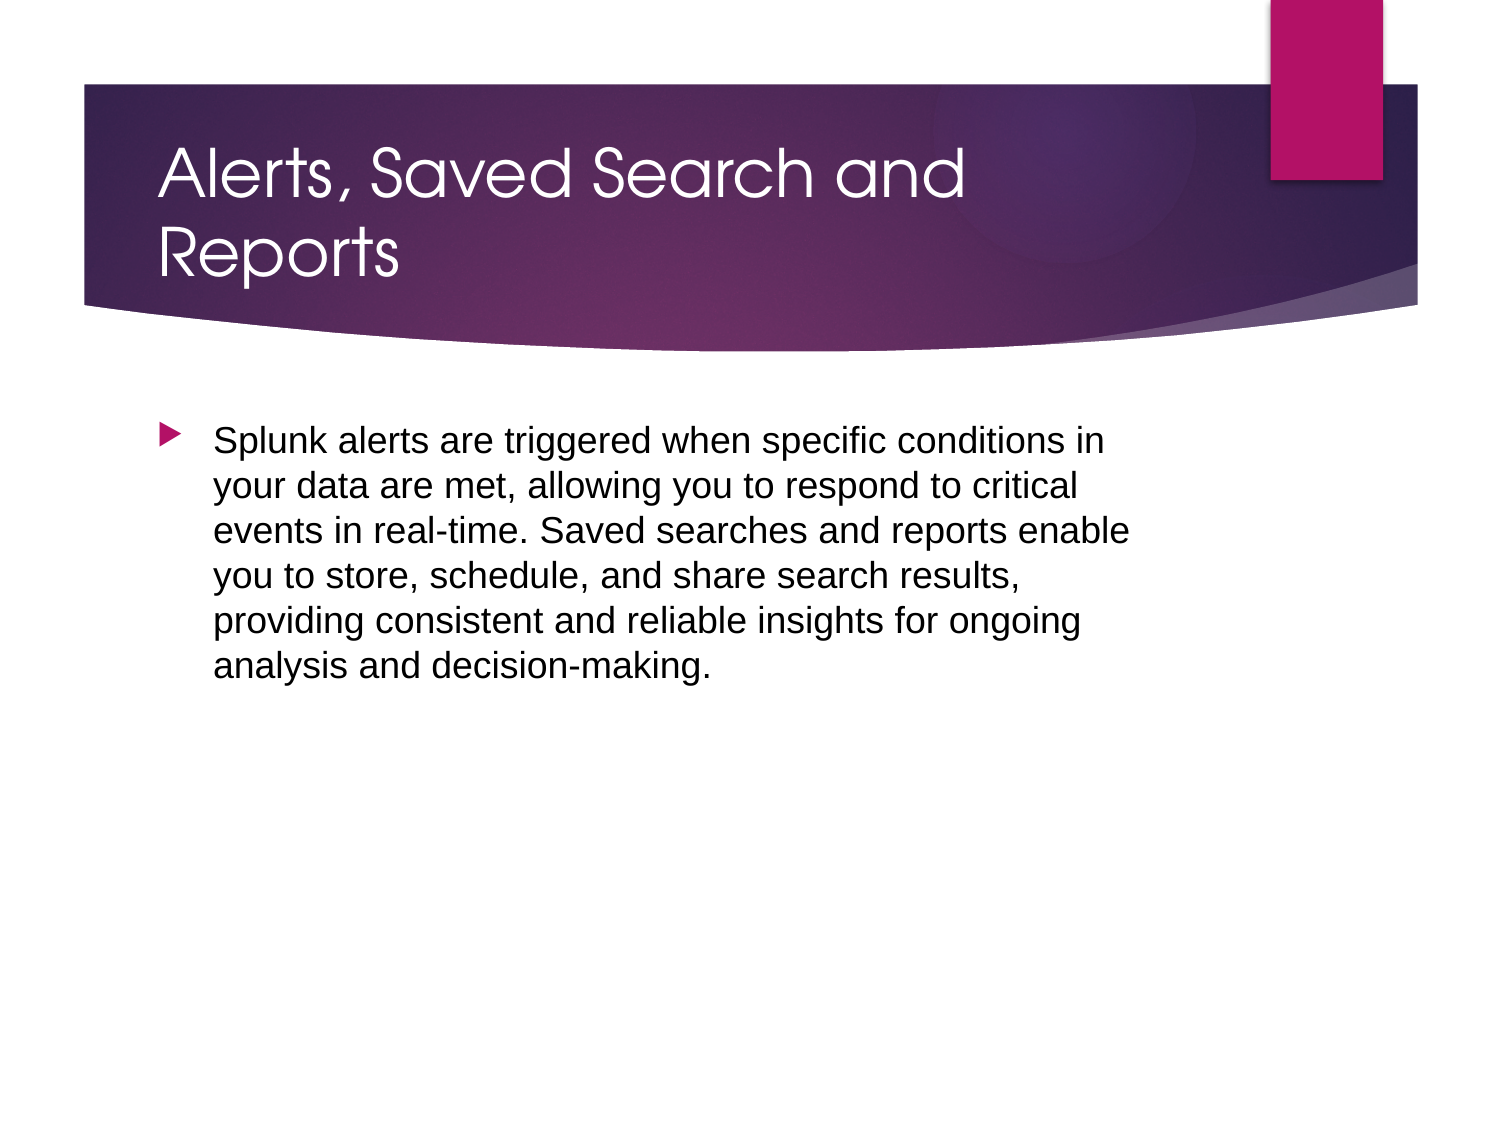

# Alerts, Saved Search and Reports
Splunk alerts are triggered when specific conditions in your data are met, allowing you to respond to critical events in real-time. Saved searches and reports enable you to store, schedule, and share search results, providing consistent and reliable insights for ongoing analysis and decision-making.